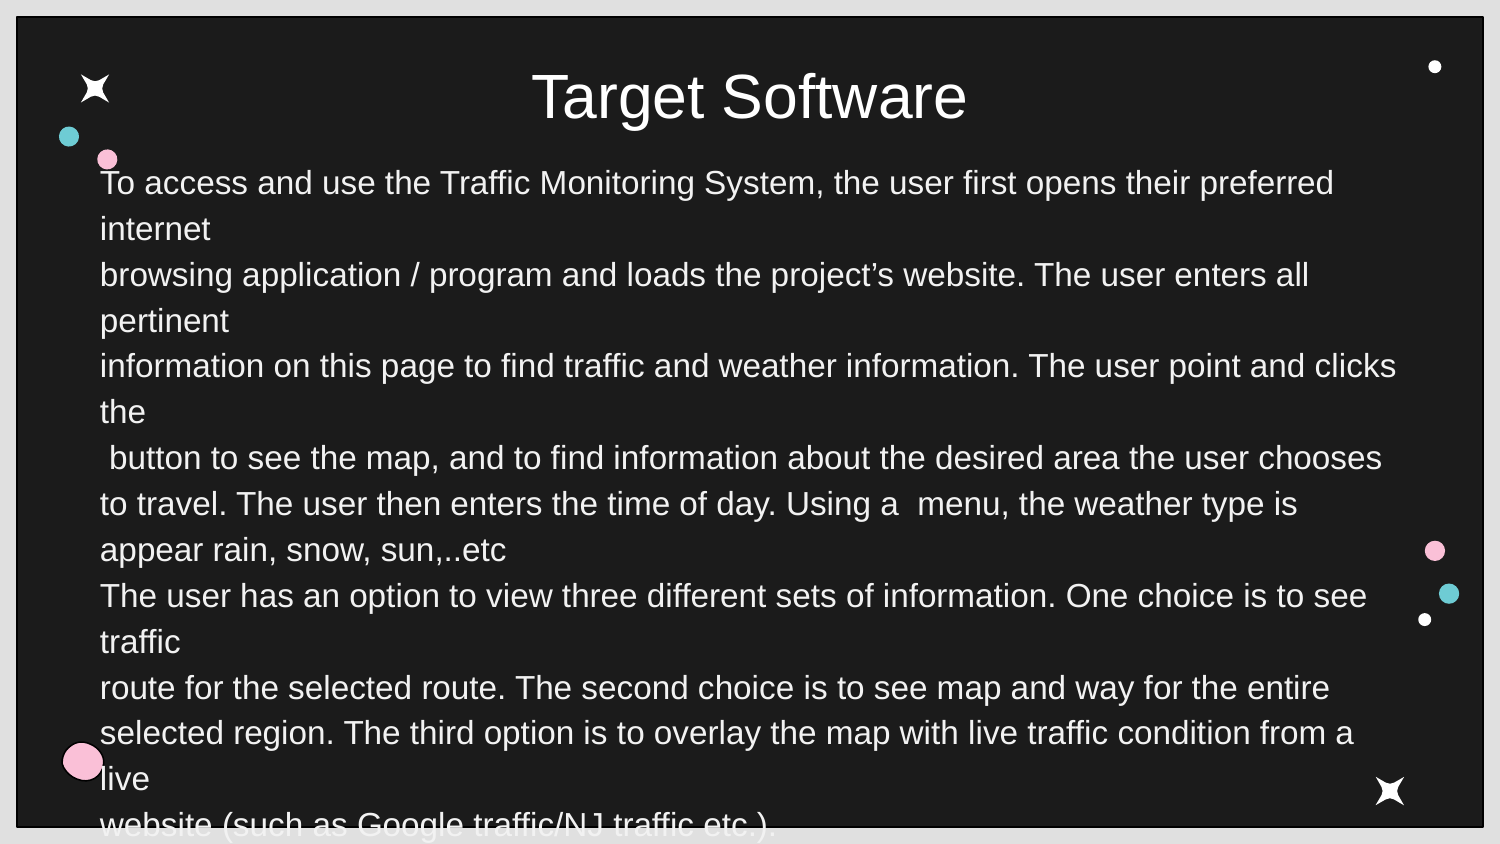

Target Software
To access and use the Traffic Monitoring System, the user first opens their preferred internet
browsing application / program and loads the project’s website. The user enters all pertinent
information on this page to find traffic and weather information. The user point and clicks the
 button to see the map, and to find information about the desired area the user chooses to travel. The user then enters the time of day. Using a  menu, the weather type is appear rain, snow, sun,..etc
The user has an option to view three different sets of information. One choice is to see traffic
route for the selected route. The second choice is to see map and way for the entire
selected region. The third option is to overlay the map with live traffic condition from a live
website (such as Google traffic/NJ traffic etc.).
The user can select a region, time, weather, and optionally a road. Then the website will display
a map plotting markers in sectors of the roads.
However, now it will be implemented in PHP and using Google map API because Google maps
is the best tool for map tracking .